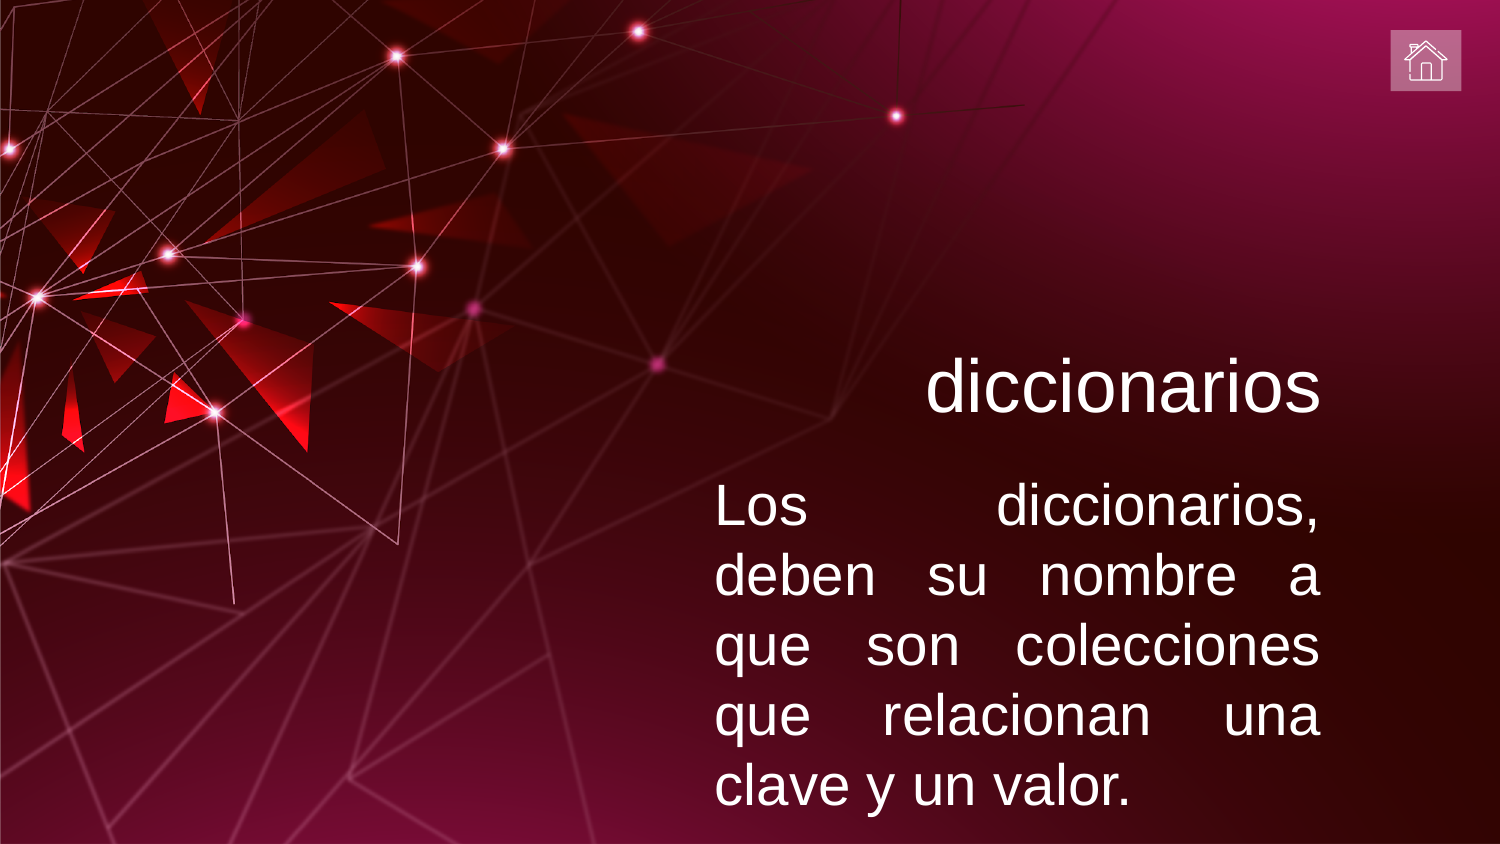

# diccionarios
Los diccionarios, deben su nombre a que son colecciones que relacionan una clave y un valor.